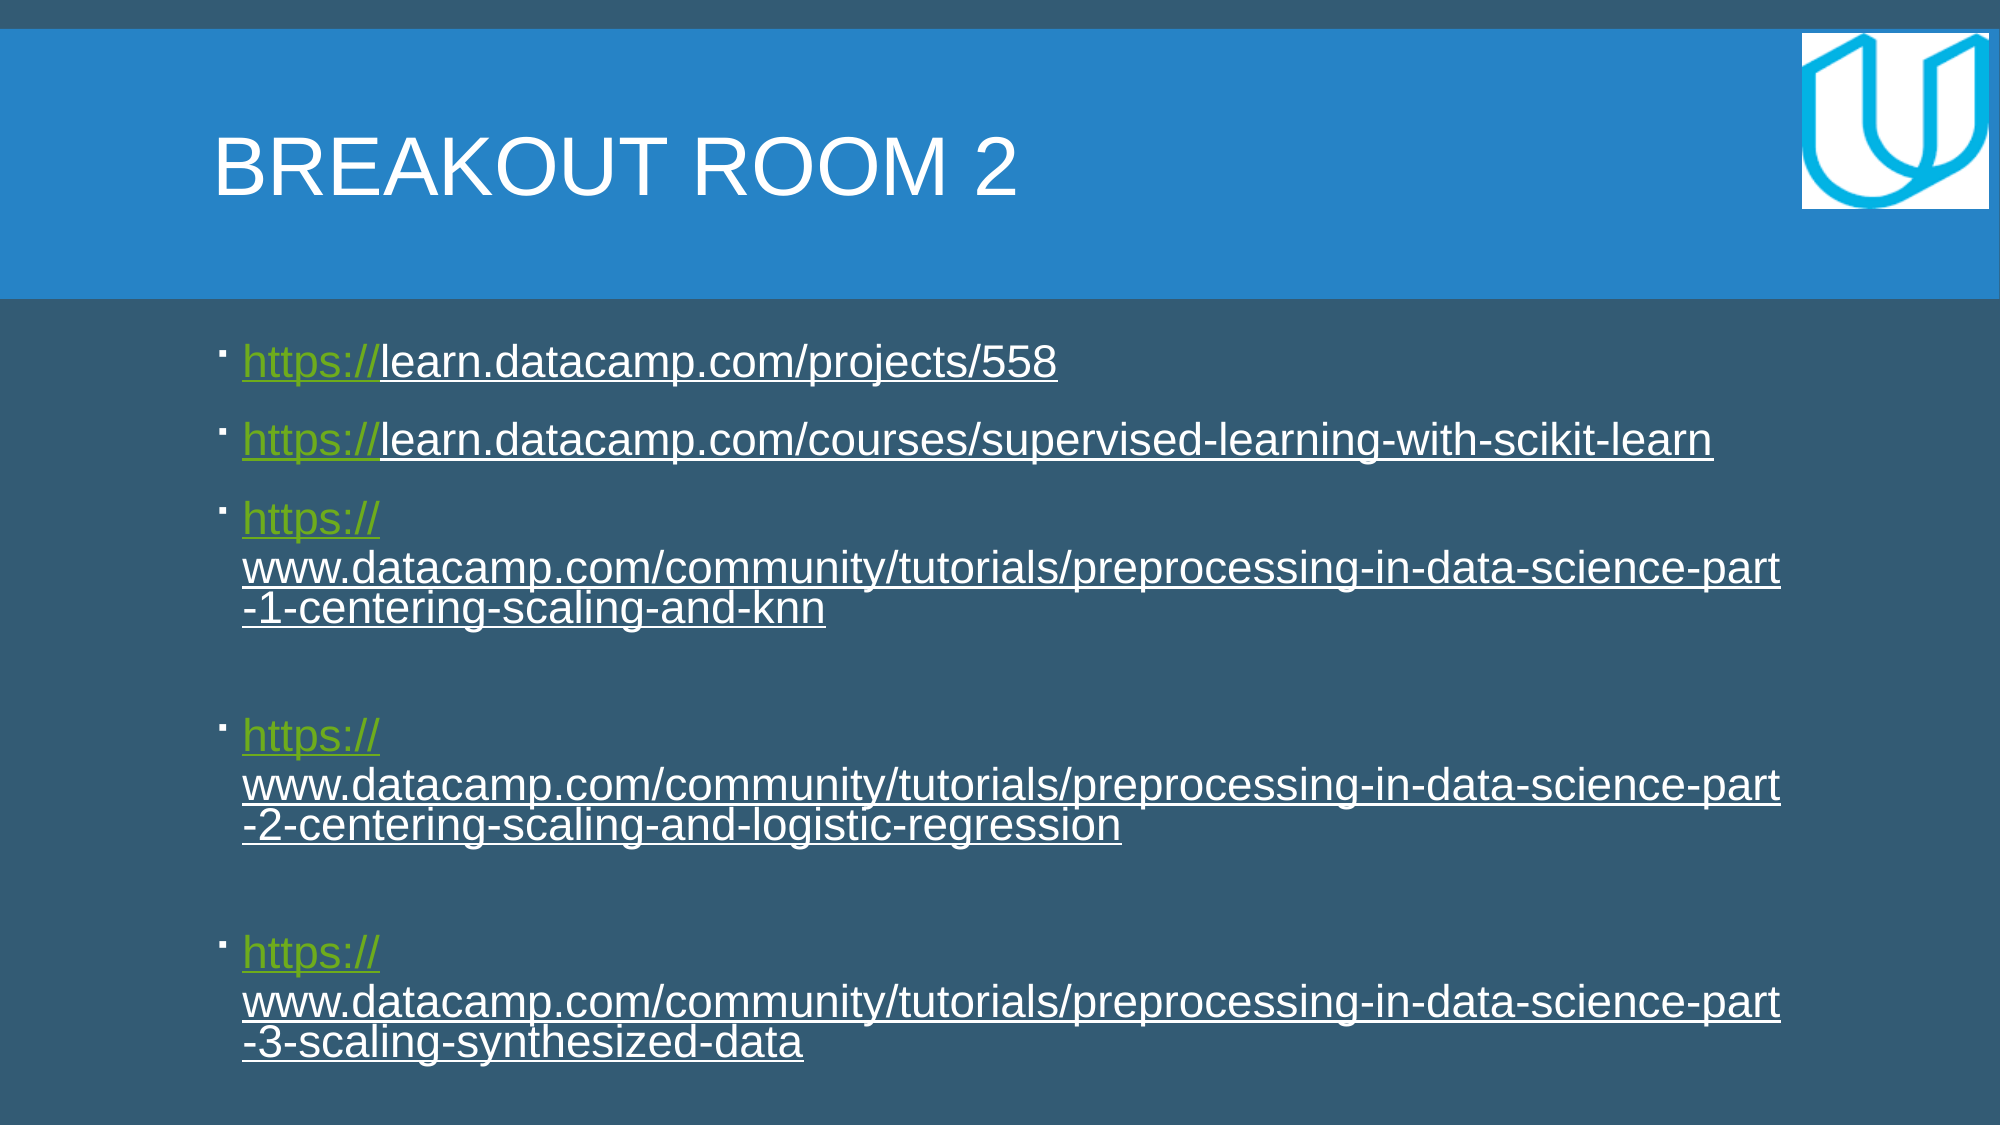

# Breakout room 2
https://learn.datacamp.com/projects/558
https://learn.datacamp.com/courses/supervised-learning-with-scikit-learn
https://www.datacamp.com/community/tutorials/preprocessing-in-data-science-part-1-centering-scaling-and-knn
https://www.datacamp.com/community/tutorials/preprocessing-in-data-science-part-2-centering-scaling-and-logistic-regression
https://www.datacamp.com/community/tutorials/preprocessing-in-data-science-part-3-scaling-synthesized-data